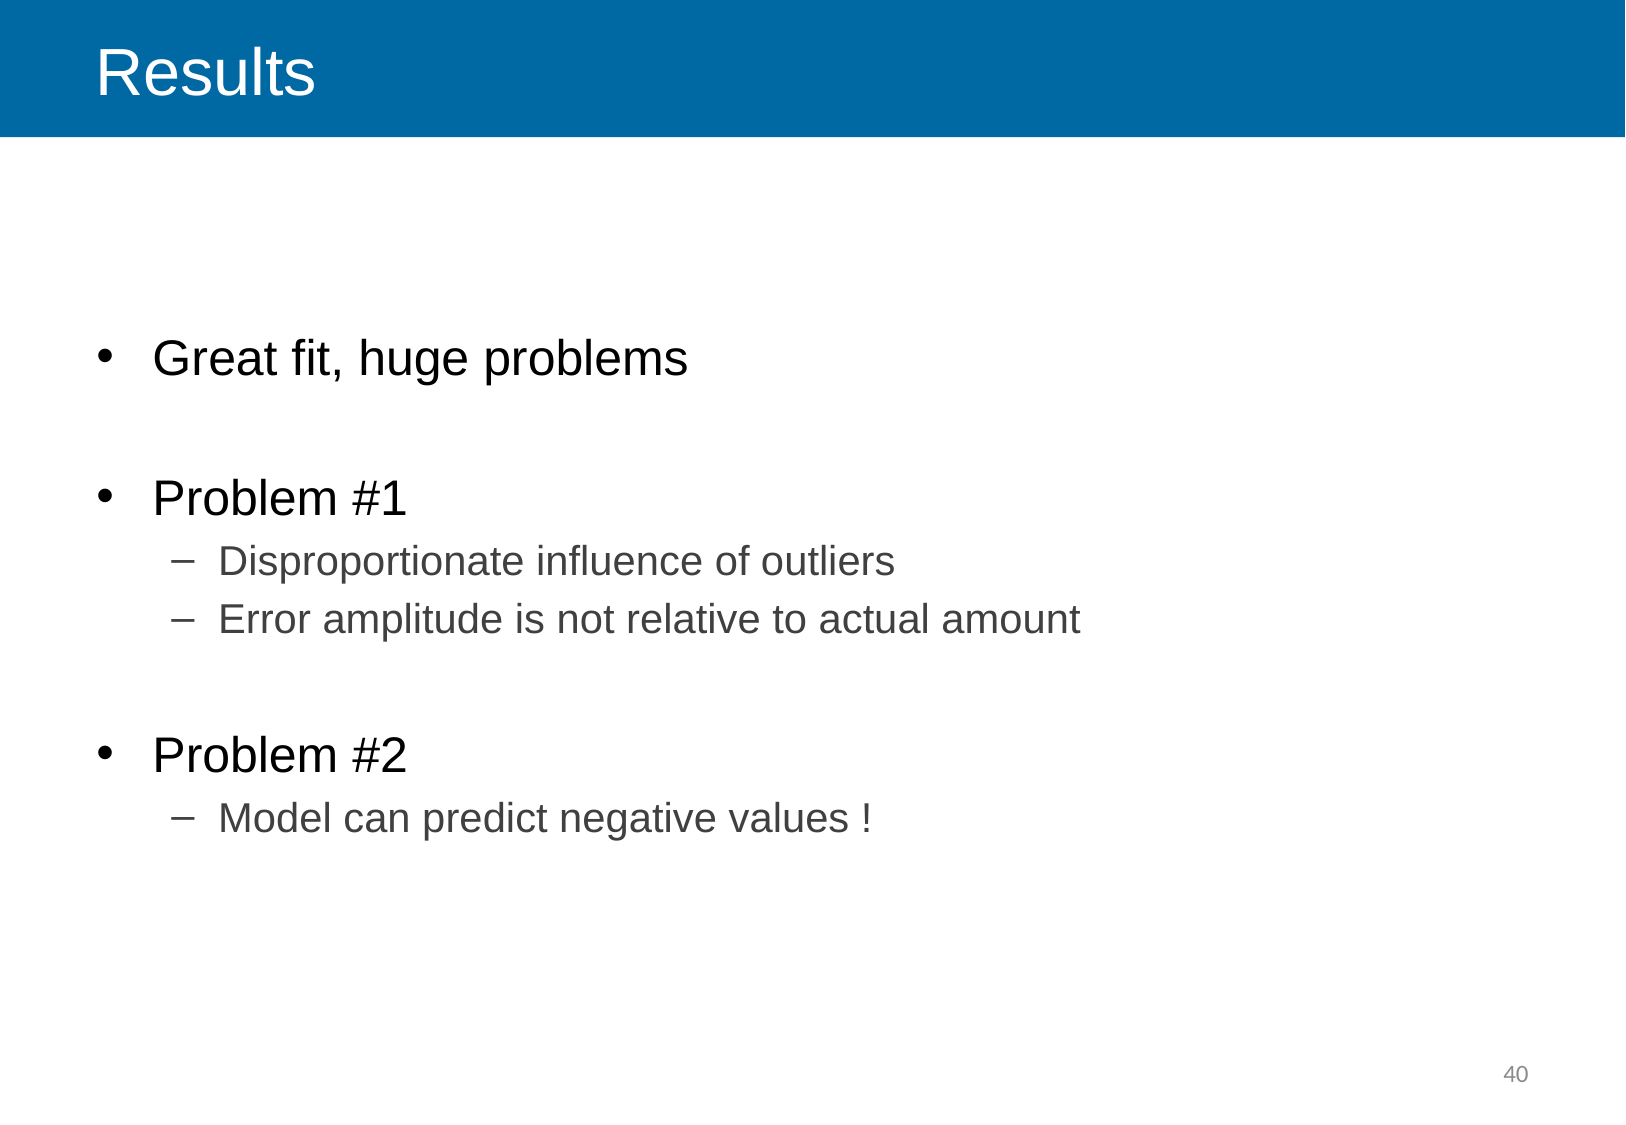

# Results
Great fit, huge problems

Problem #1
Disproportionate influence of outliers
Error amplitude is not relative to actual amount

Problem #2
Model can predict negative values !
40